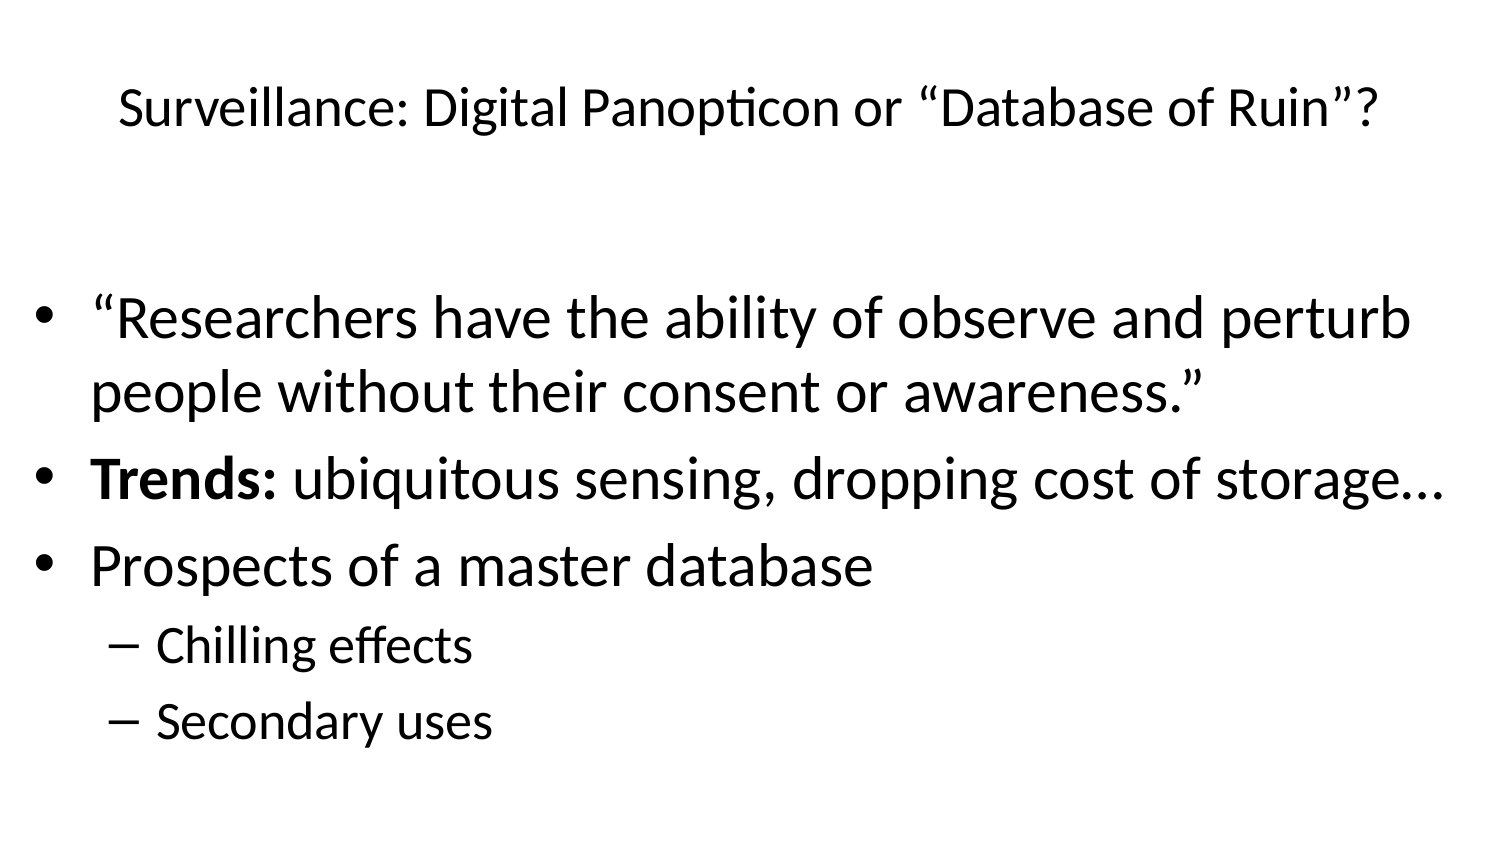

# Surveillance: Digital Panopticon or “Database of Ruin”?
“Researchers have the ability of observe and perturb people without their consent or awareness.”
Trends: ubiquitous sensing, dropping cost of storage…
Prospects of a master database
Chilling effects
Secondary uses